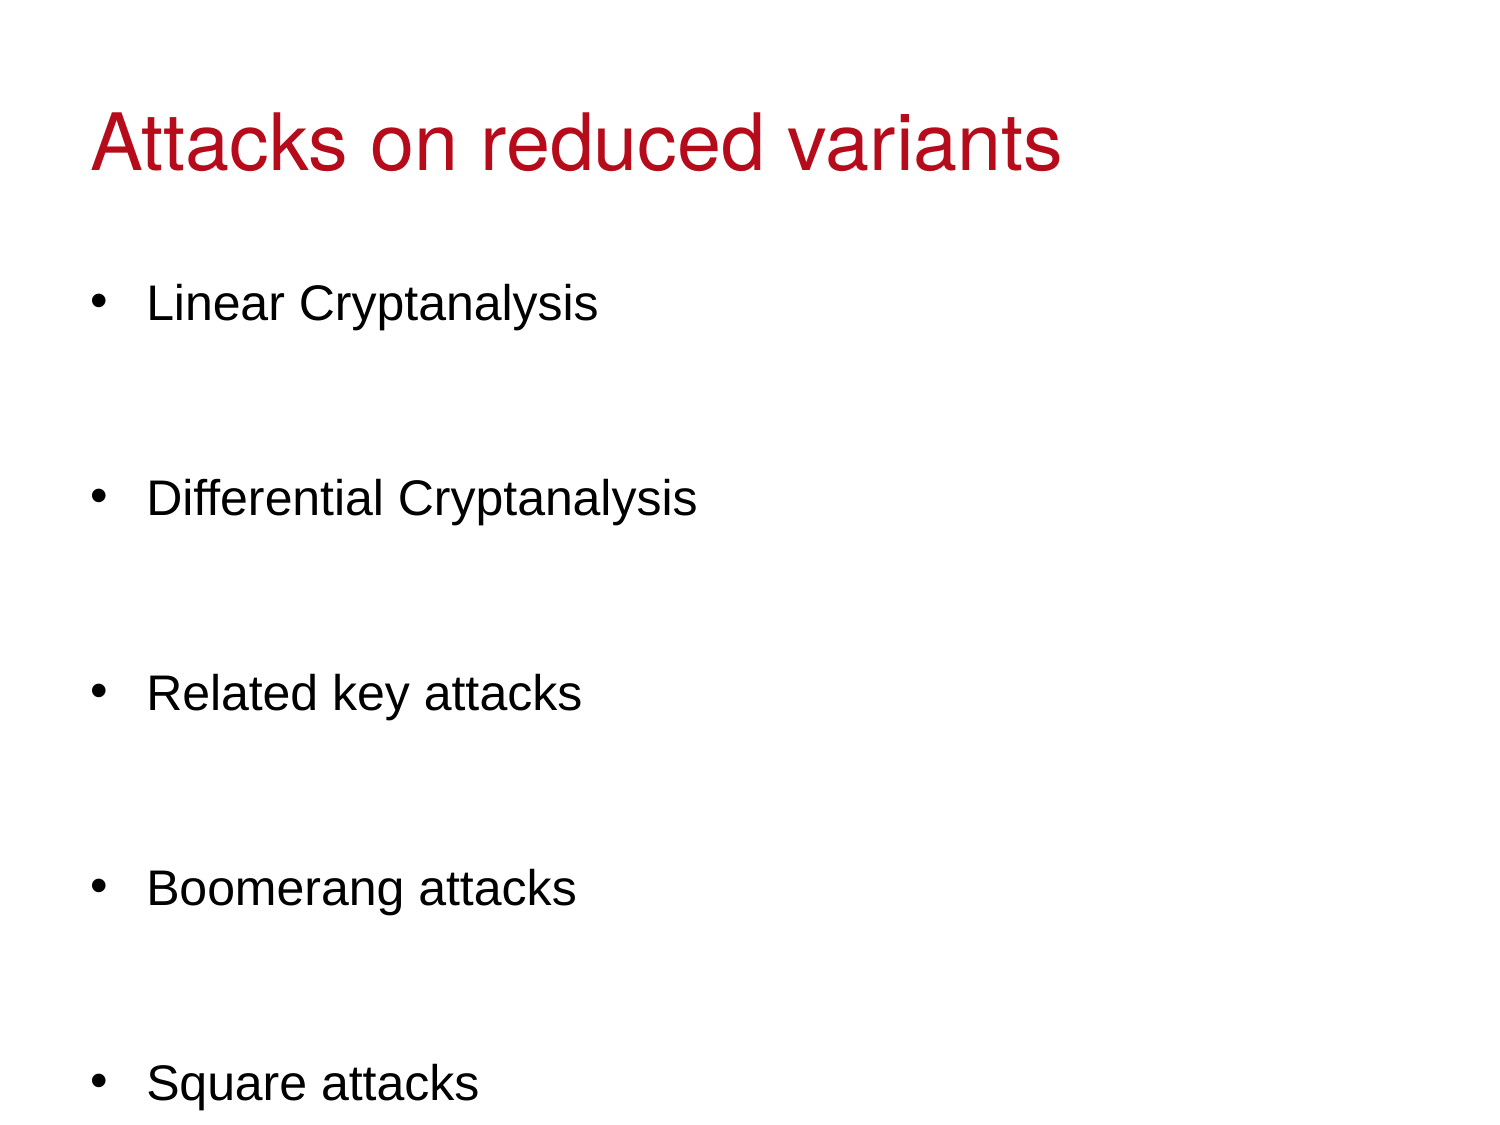

# Attacks on reduced variants
Linear Cryptanalysis

Differential Cryptanalysis

Related key attacks

Boomerang attacks

Square attacks